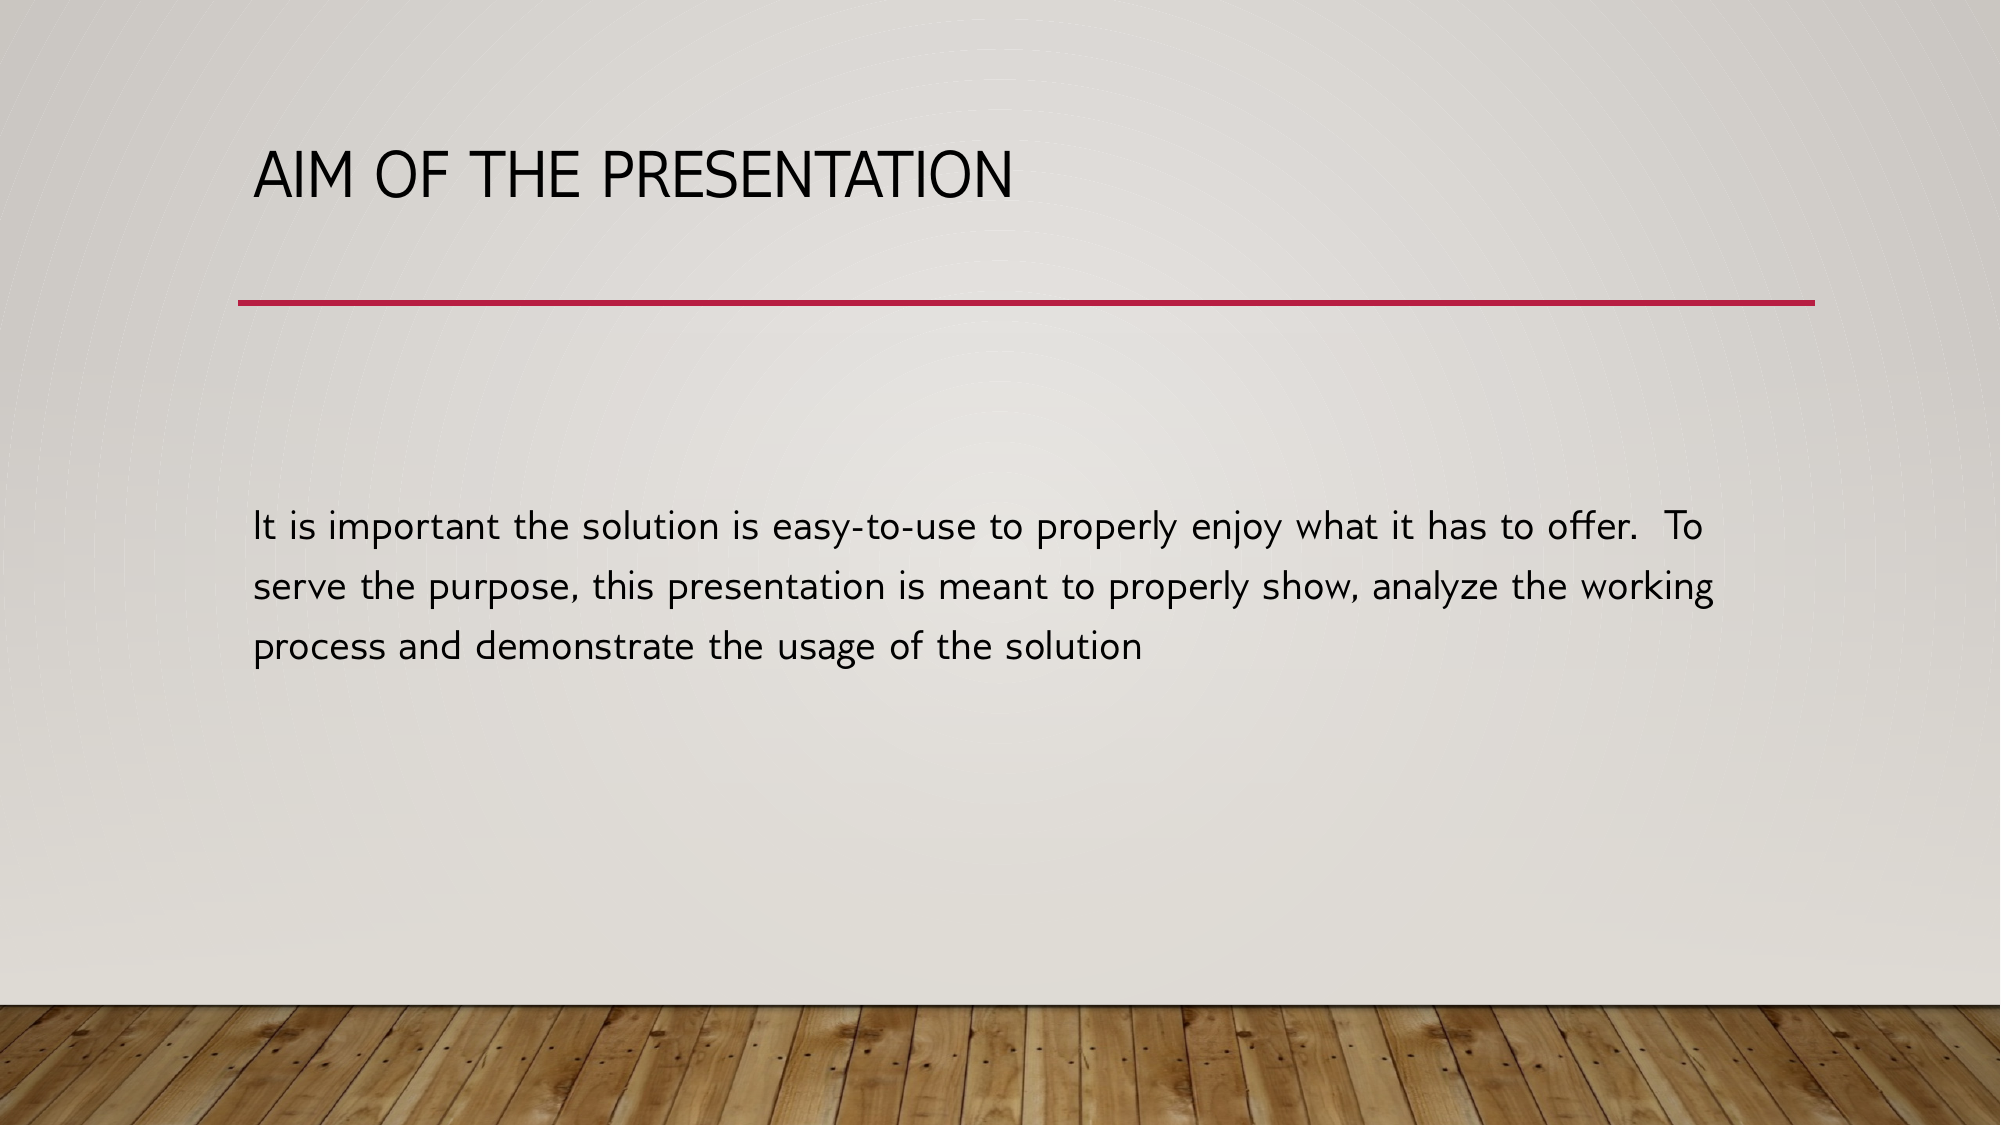

# Aim of the presentation
It is important the solution is easy-to-use to properly enjoy what it has to offer.  To serve the purpose, this presentation is meant to properly show, analyze the working process and demonstrate the usage of the solution